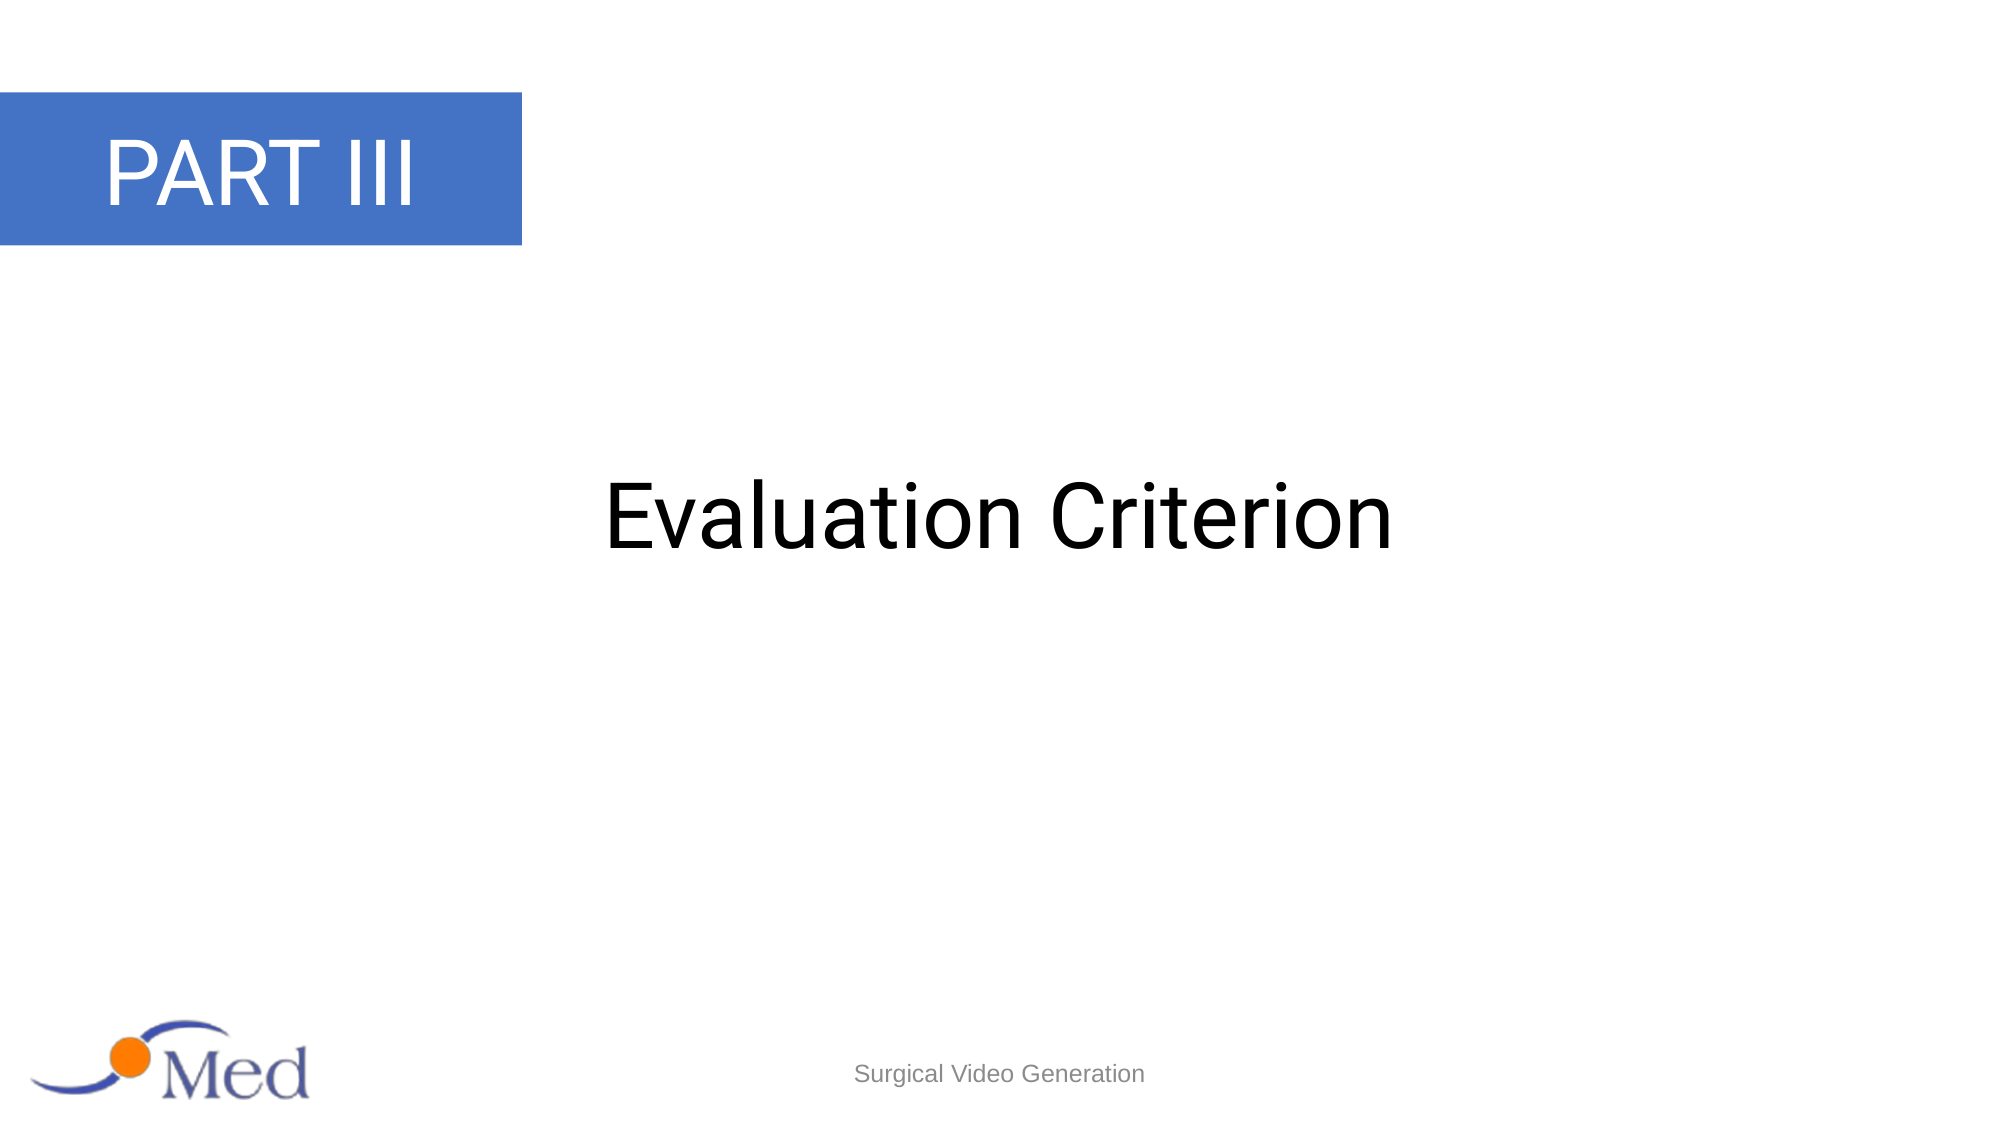

PART III
# Evaluation Criterion

Surgical Video Generation
29